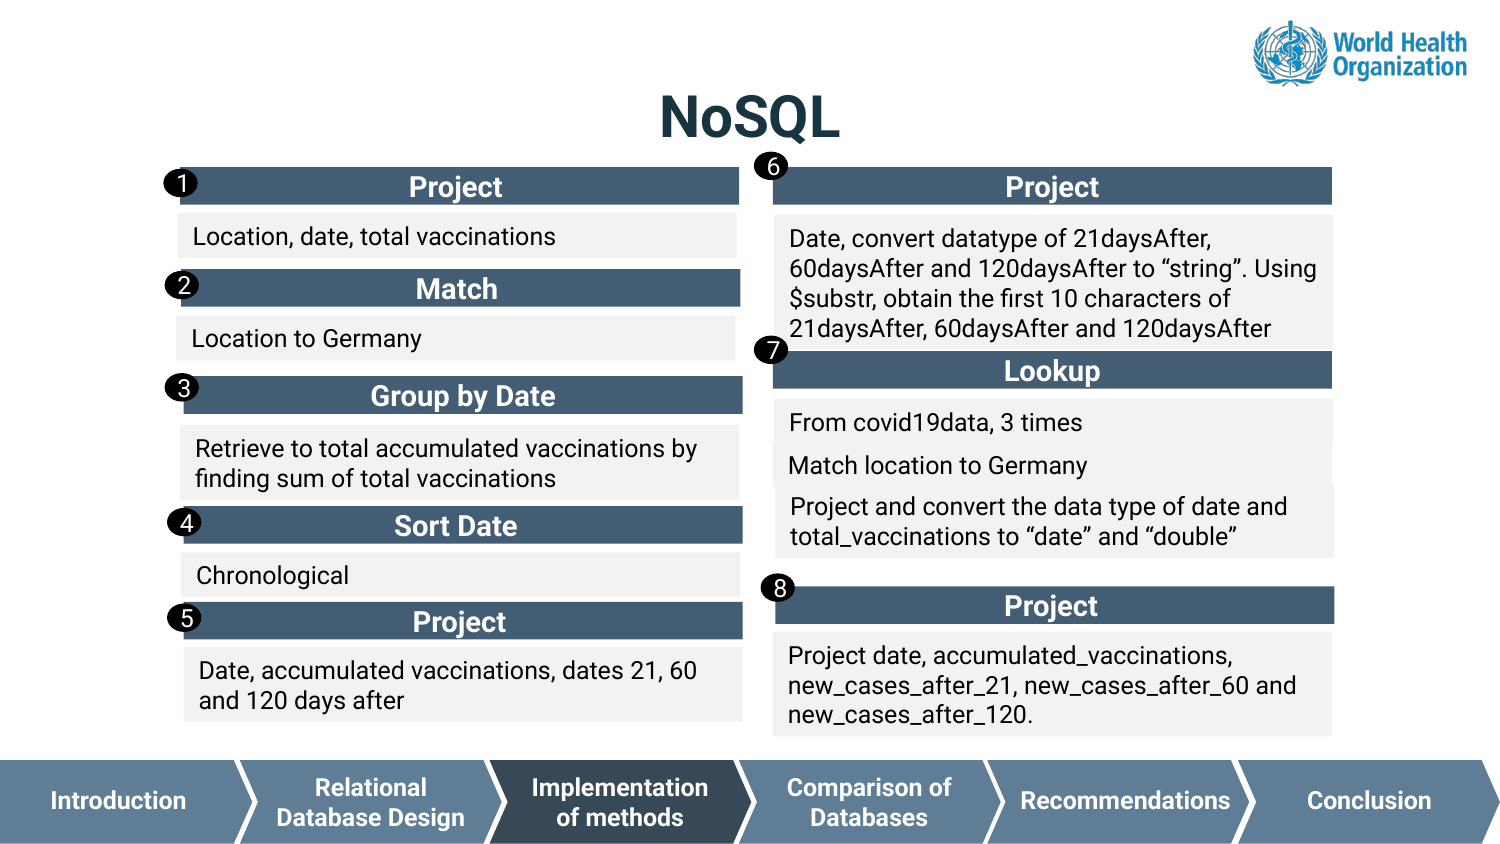

# NoSQL
6
Project
Project
1
Location, date, total vaccinations
Date, convert datatype of 21daysAfter, 60daysAfter and 120daysAfter to “string”. Using $substr, obtain the first 10 characters of 21daysAfter, 60daysAfter and 120daysAfter
Match
2
Location to Germany
7
Lookup
3
Group by Date
From covid19data, 3 times
Retrieve to total accumulated vaccinations by finding sum of total vaccinations
Match location to Germany
Project and convert the data type of date and total_vaccinations to “date” and “double”
Sort Date
4
Chronological
8
Project
Project
5
Project date, accumulated_vaccinations, new_cases_after_21, new_cases_after_60 and new_cases_after_120.
Date, accumulated vaccinations, dates 21, 60 and 120 days after
Relational Database Design
Implementation of methods
Comparison of Databases

Recommendations
Introduction
Conclusion